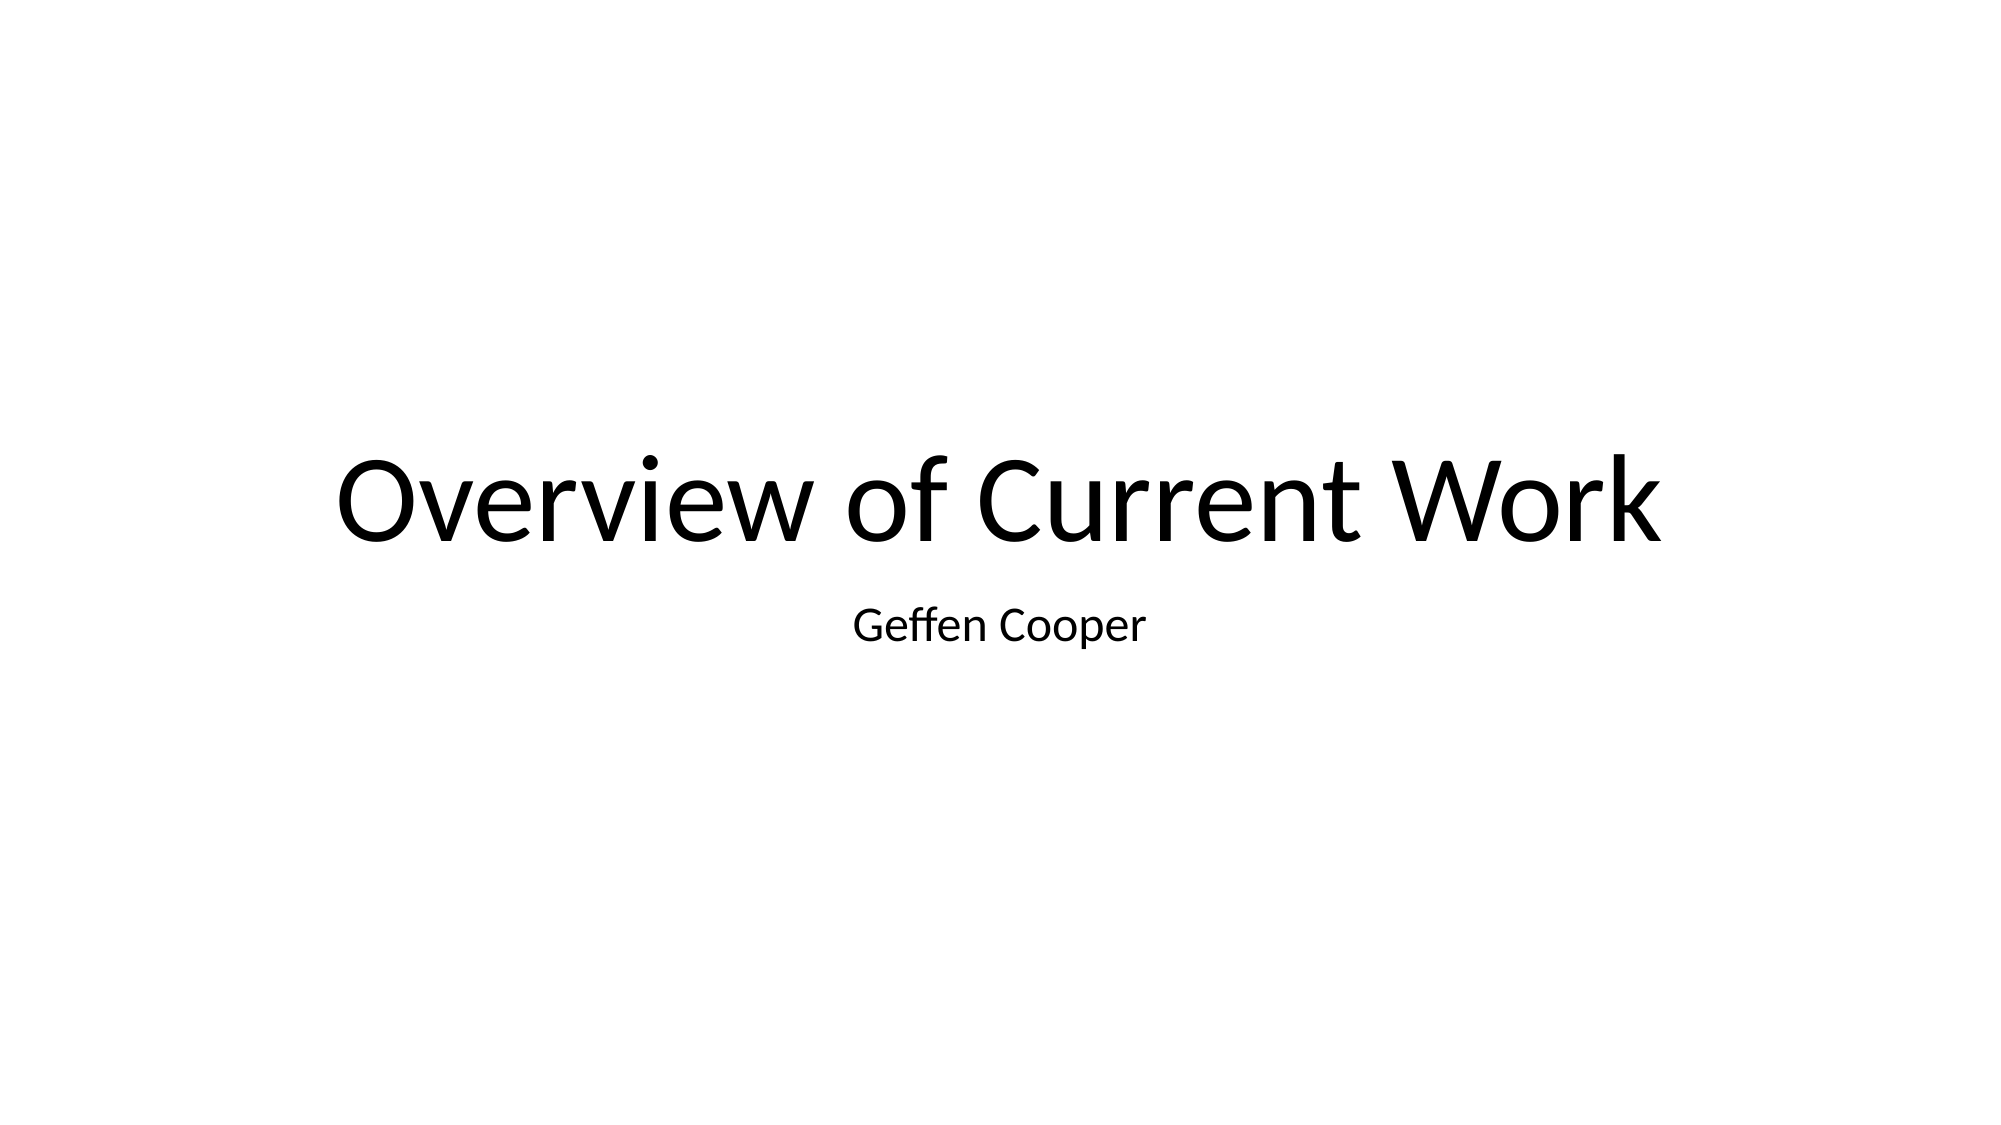

# Overview of Current Work
Geffen Cooper